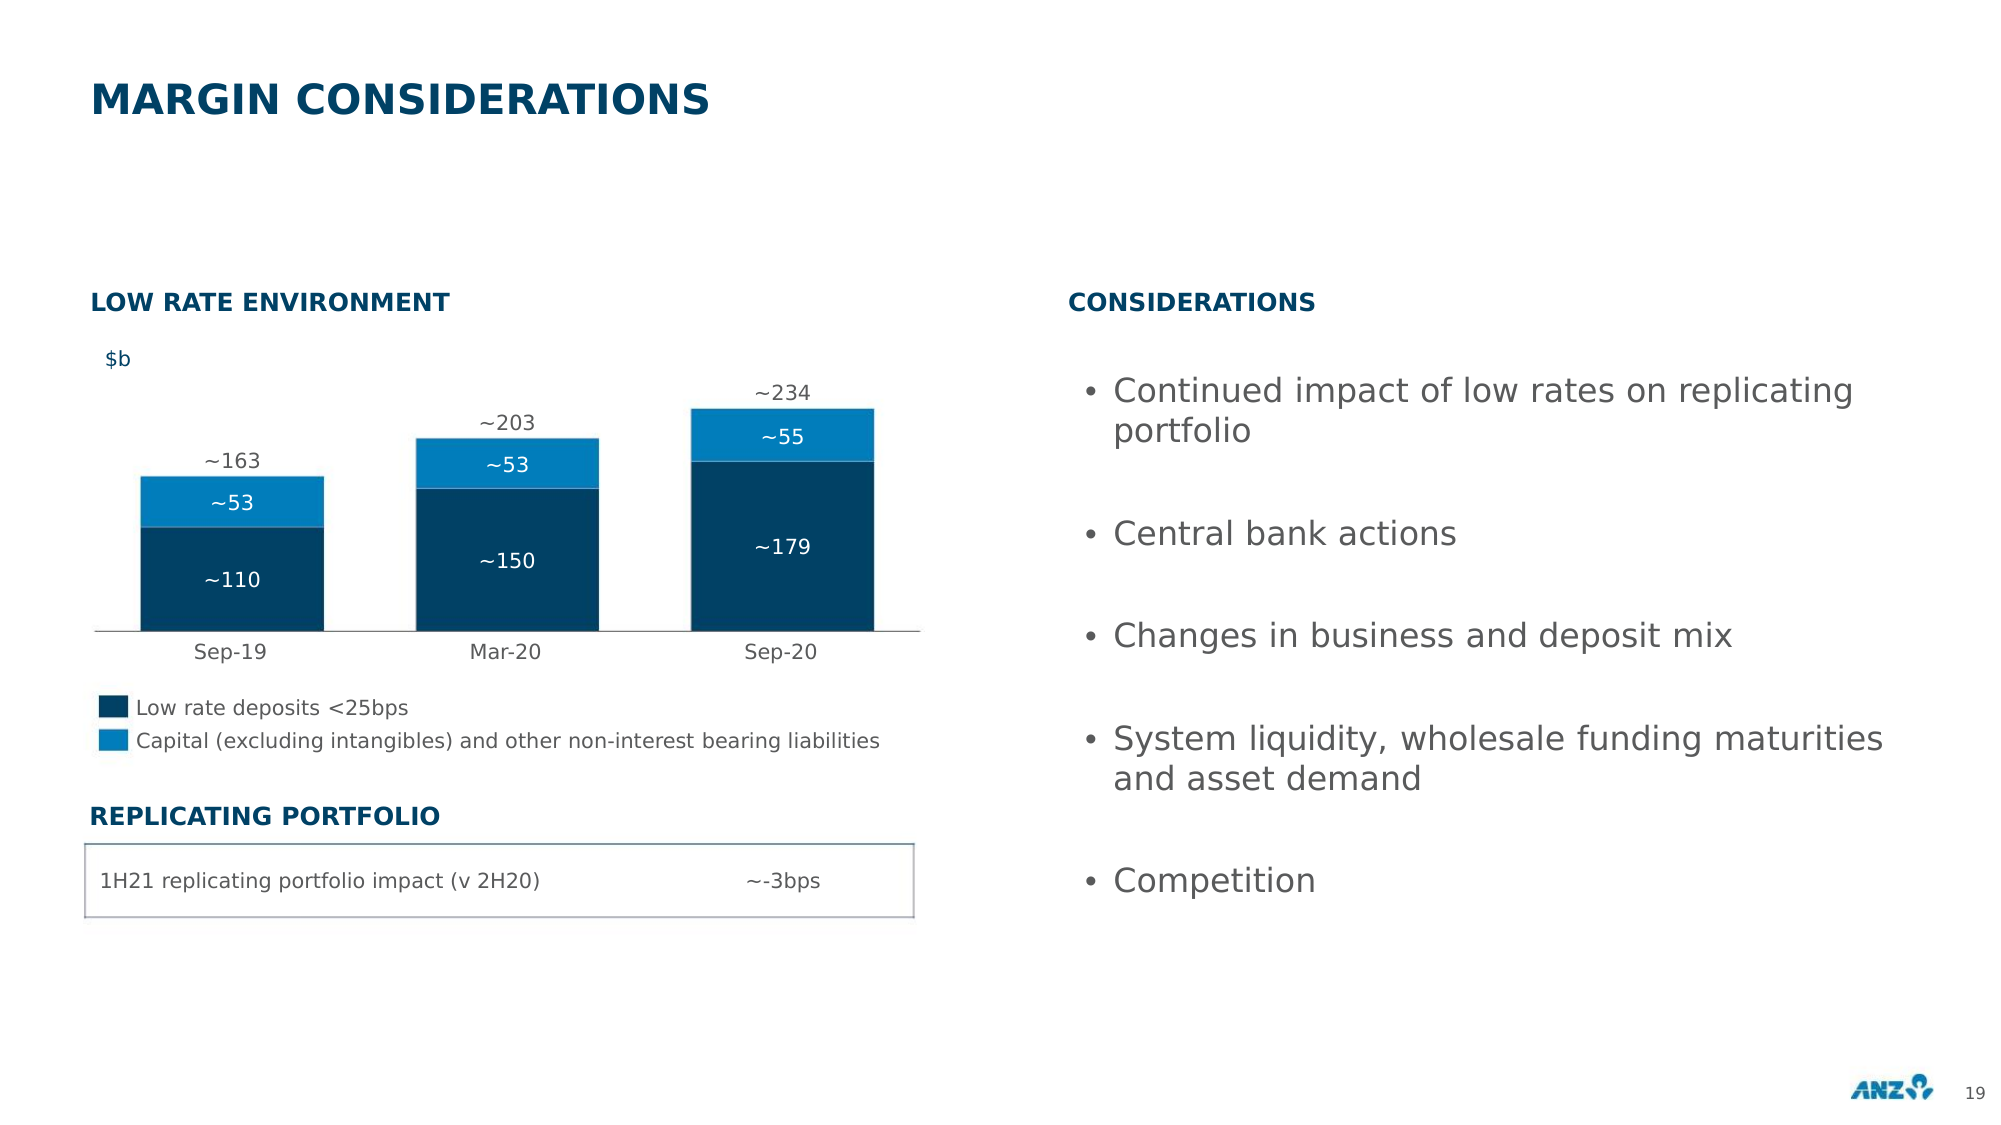

MARGIN CONSIDERATIONS
CONSIDERATIONS
LOW RATE ENVIRONMENT
$b
• Continued impact of low rates on replicating
~234
~55
portfolio
~203
~163
~53
~53
• Central bank actions
~179
~150
~110
• Changes in business and deposit mix
Sep-19
Mar-20
Sep-20
Low rate deposits <25bps
• System liquidity, wholesale funding maturities
Capital (excluding intangibles) and other non-interest bearing liabilities
and asset demand
REPLICATING PORTFOLIO
• Competition
1H21 replicating portfolio impact (v 2H20)
~-3bps
19